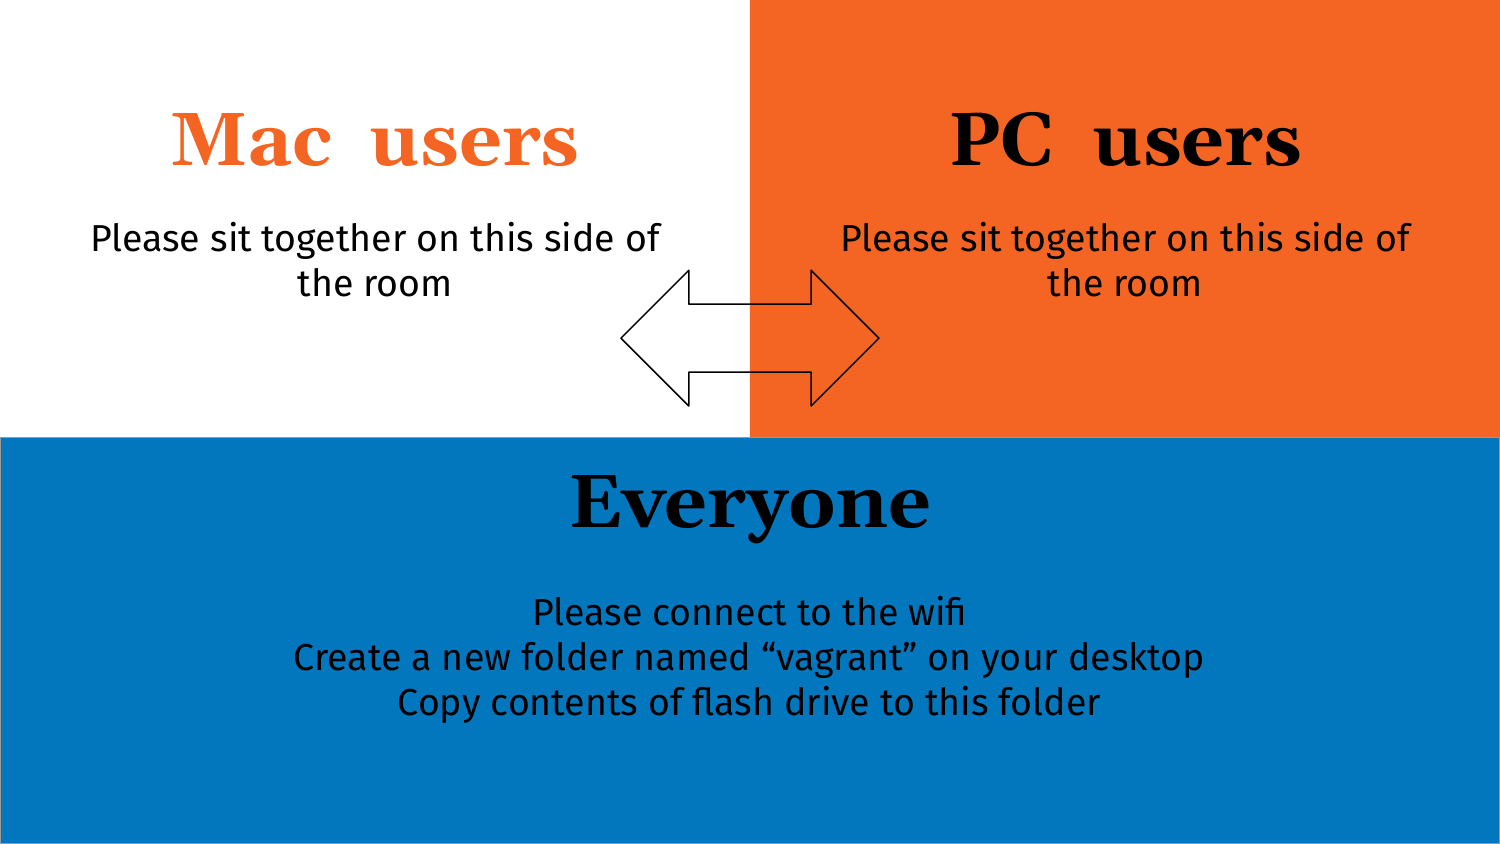

# Mac  users
PC  users
Please sit together on this side of the room
Please sit together on this side of the room

Everyone

Please connect to the wifi
Create a new folder named “vagrant” on your desktop
Copy contents of flash drive to this folder